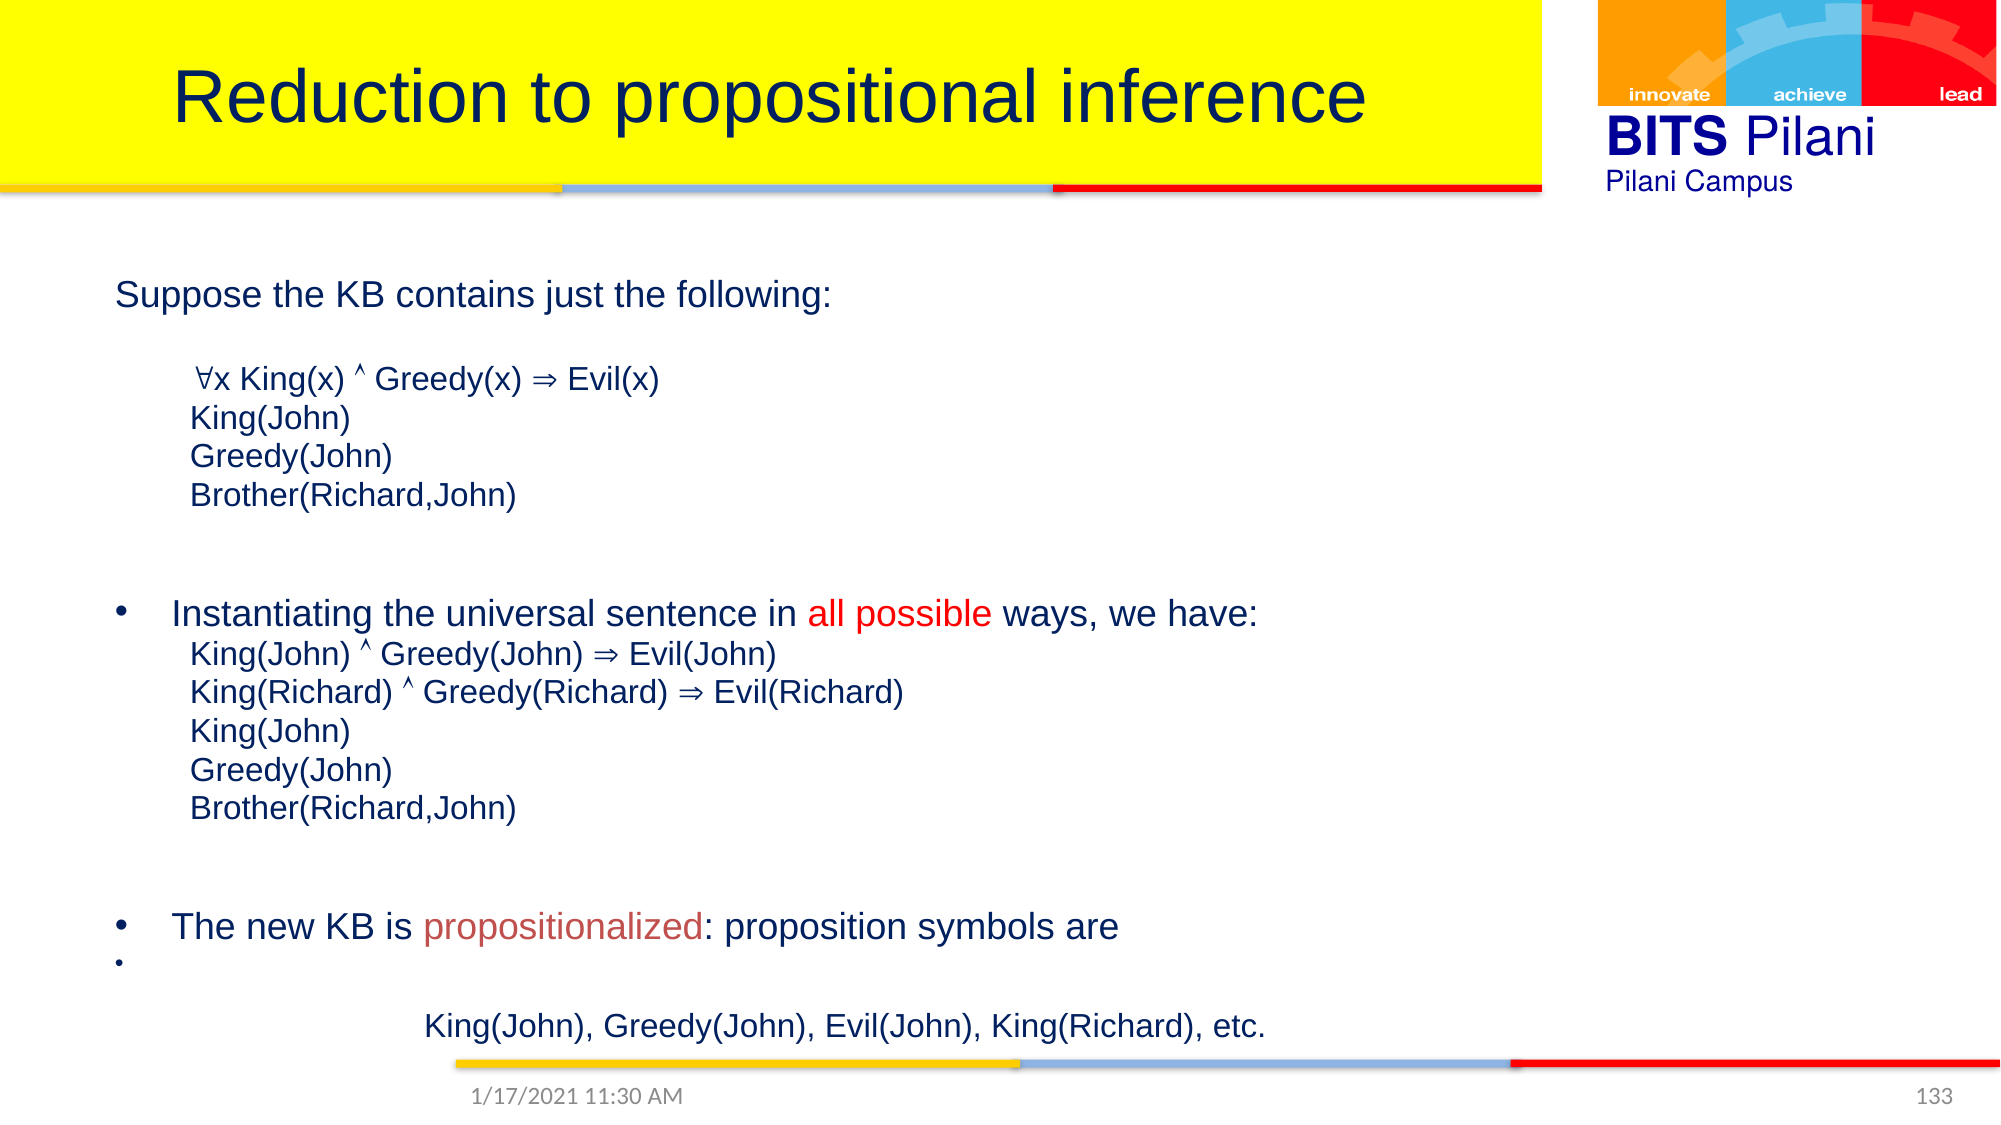

# Reduction to propositional inference
Suppose the KB contains just the following:

∀x King(x) ∧ Greedy(x) ⇒ Evil(x)
King(John)
Greedy(John)
Brother(Richard,John)

Instantiating the universal sentence in all possible ways, we have:
King(John) ∧ Greedy(John) ⇒ Evil(John)
King(Richard) ∧ Greedy(Richard) ⇒ Evil(Richard)
King(John)
Greedy(John)
Brother(Richard,John)

The new KB is propositionalized: proposition symbols are

 King(John), Greedy(John), Evil(John), King(Richard), etc.

1/17/2021 11:30 AM
133